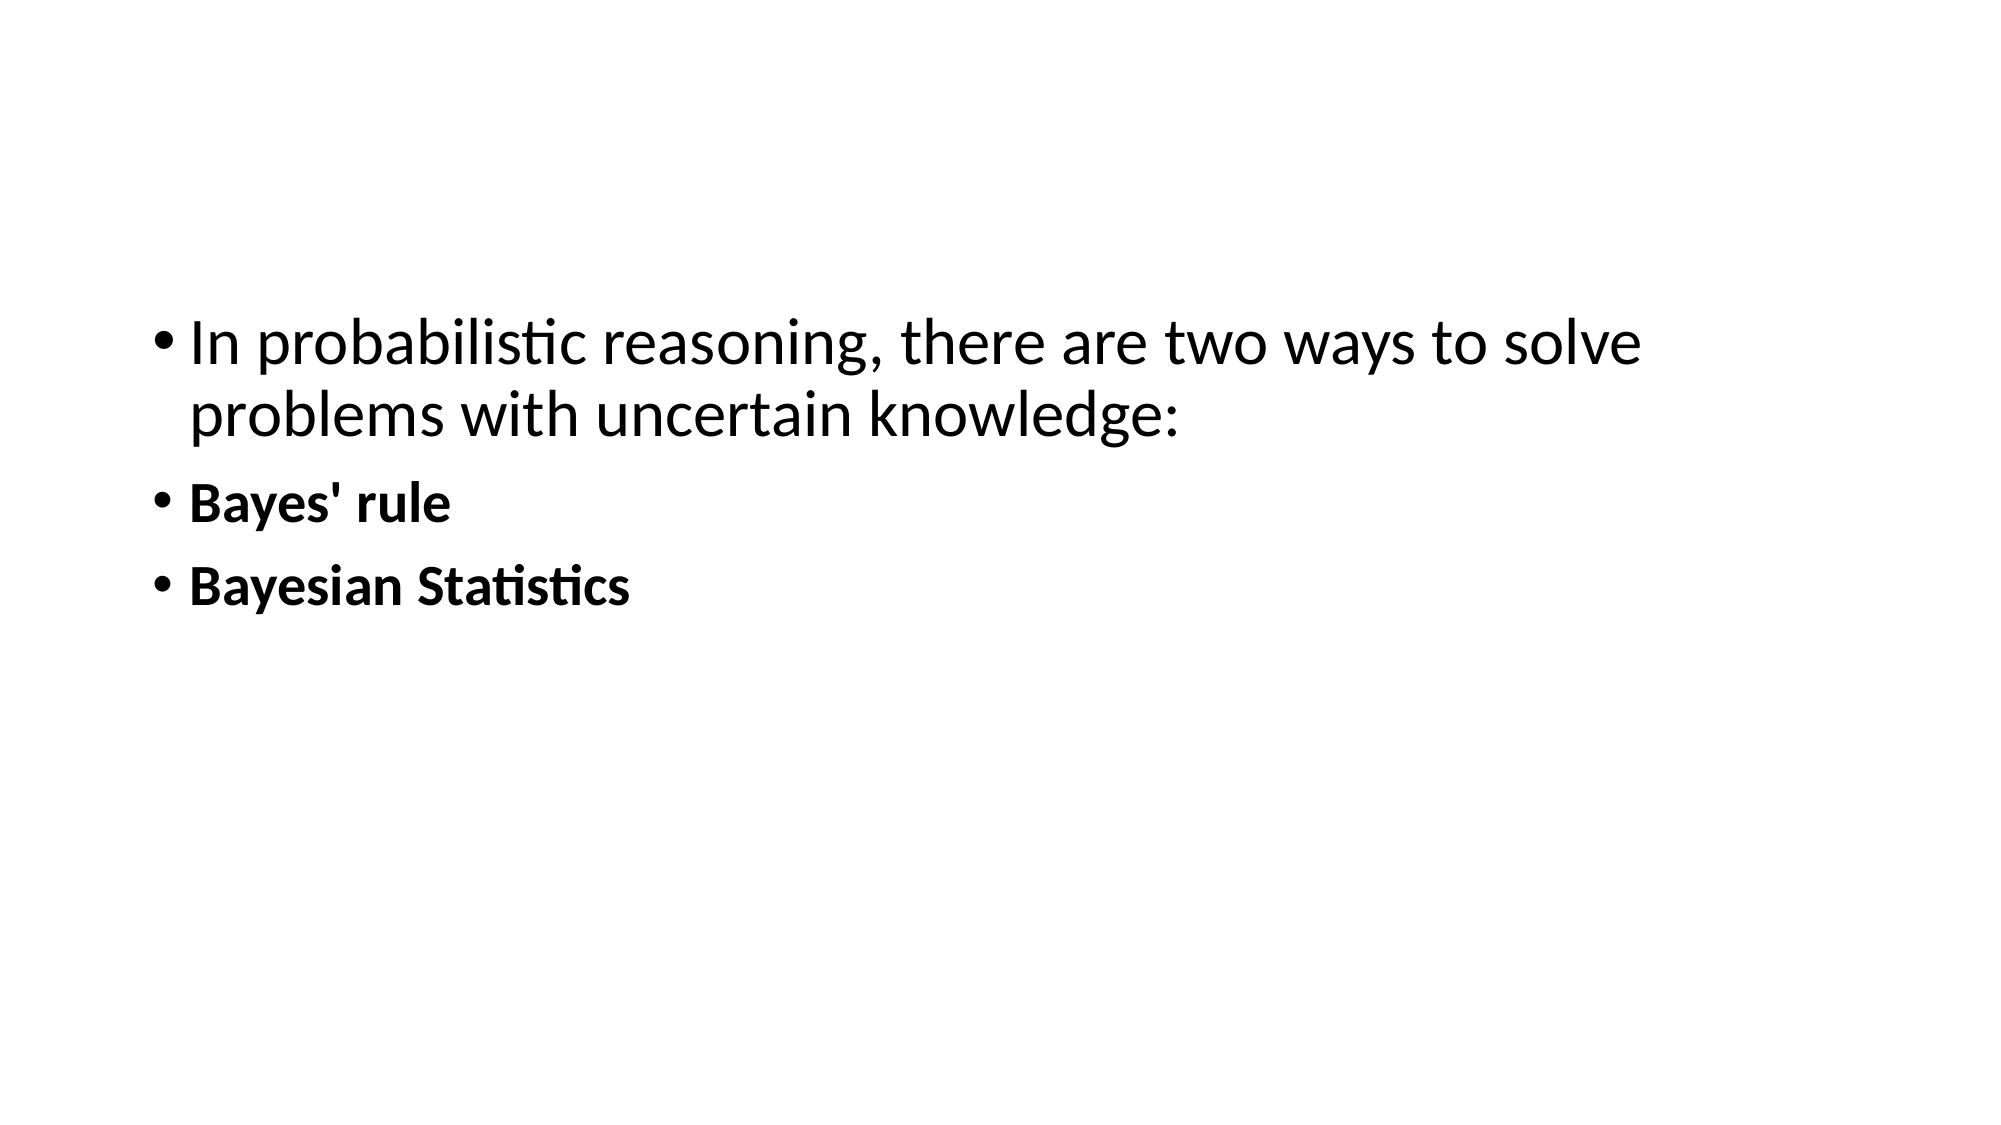

#
In probabilistic reasoning, there are two ways to solve problems with uncertain knowledge:
Bayes' rule
Bayesian Statistics